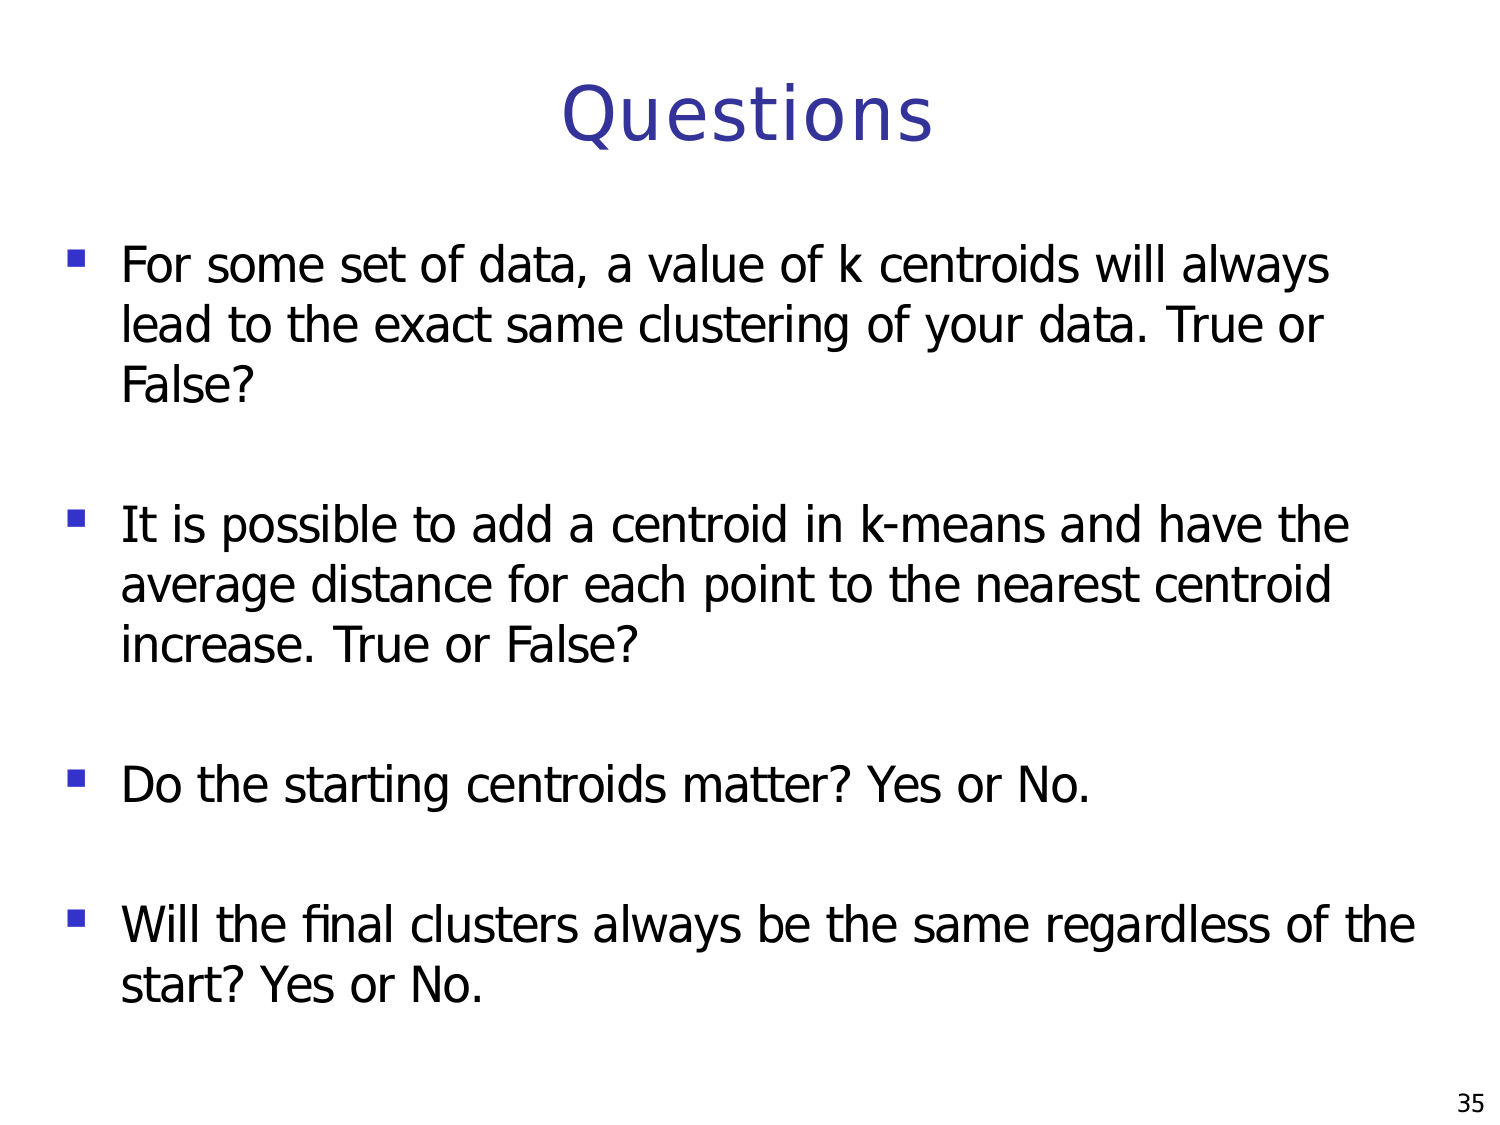

# Questions
For some set of data, a value of k centroids will always lead to the exact same clustering of your data. True or False?

It is possible to add a centroid in k-means and have the average distance for each point to the nearest centroid increase. True or False?

Do the starting centroids matter? Yes or No.

Will the final clusters always be the same regardless of the start? Yes or No.

35